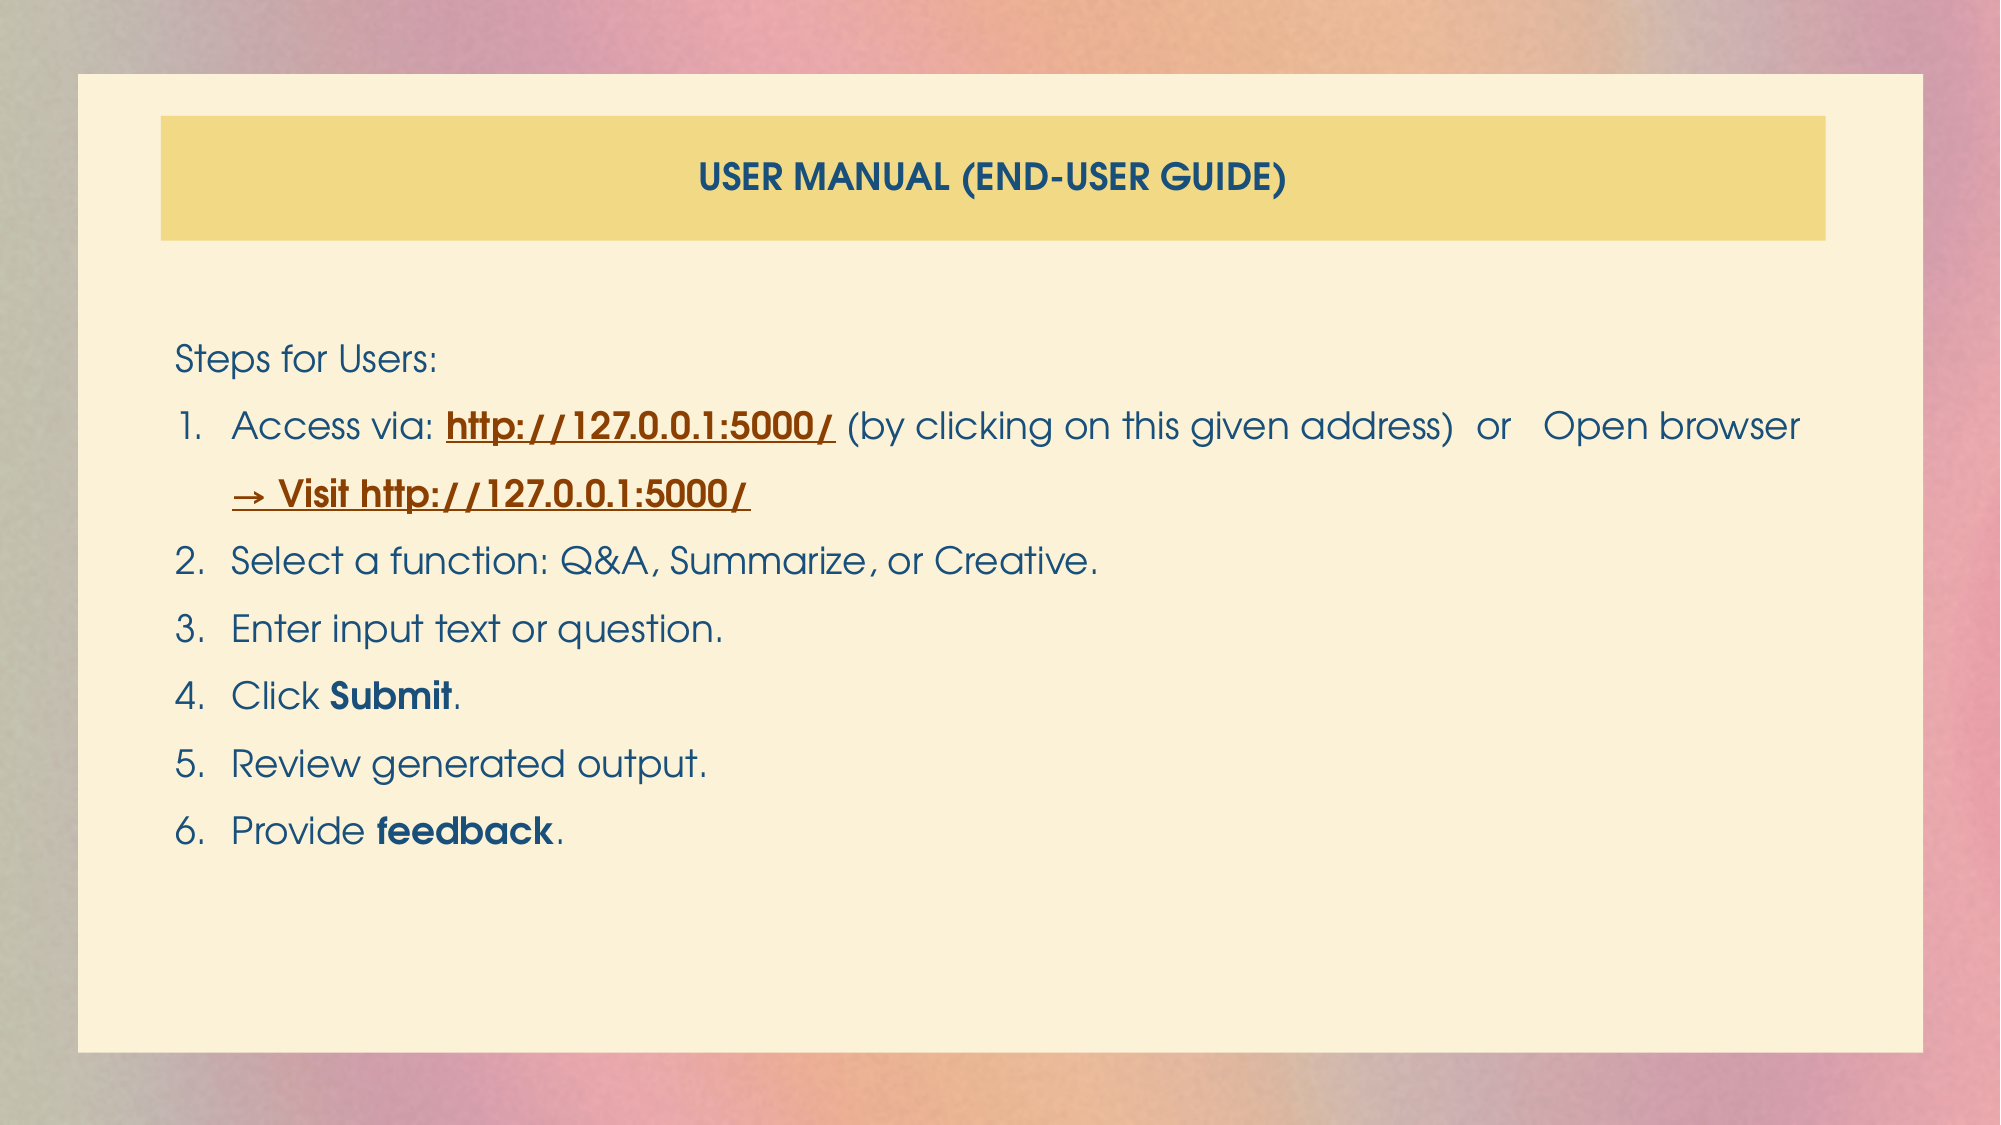

# User Manual (End-User Guide)
Steps for Users:
Access via: http://127.0.0.1:5000/ (by clicking on this given address)  or   Open browser → Visit http://127.0.0.1:5000/
Select a function: Q&A, Summarize, or Creative.
Enter input text or question.
Click Submit.
Review generated output.
Provide feedback.